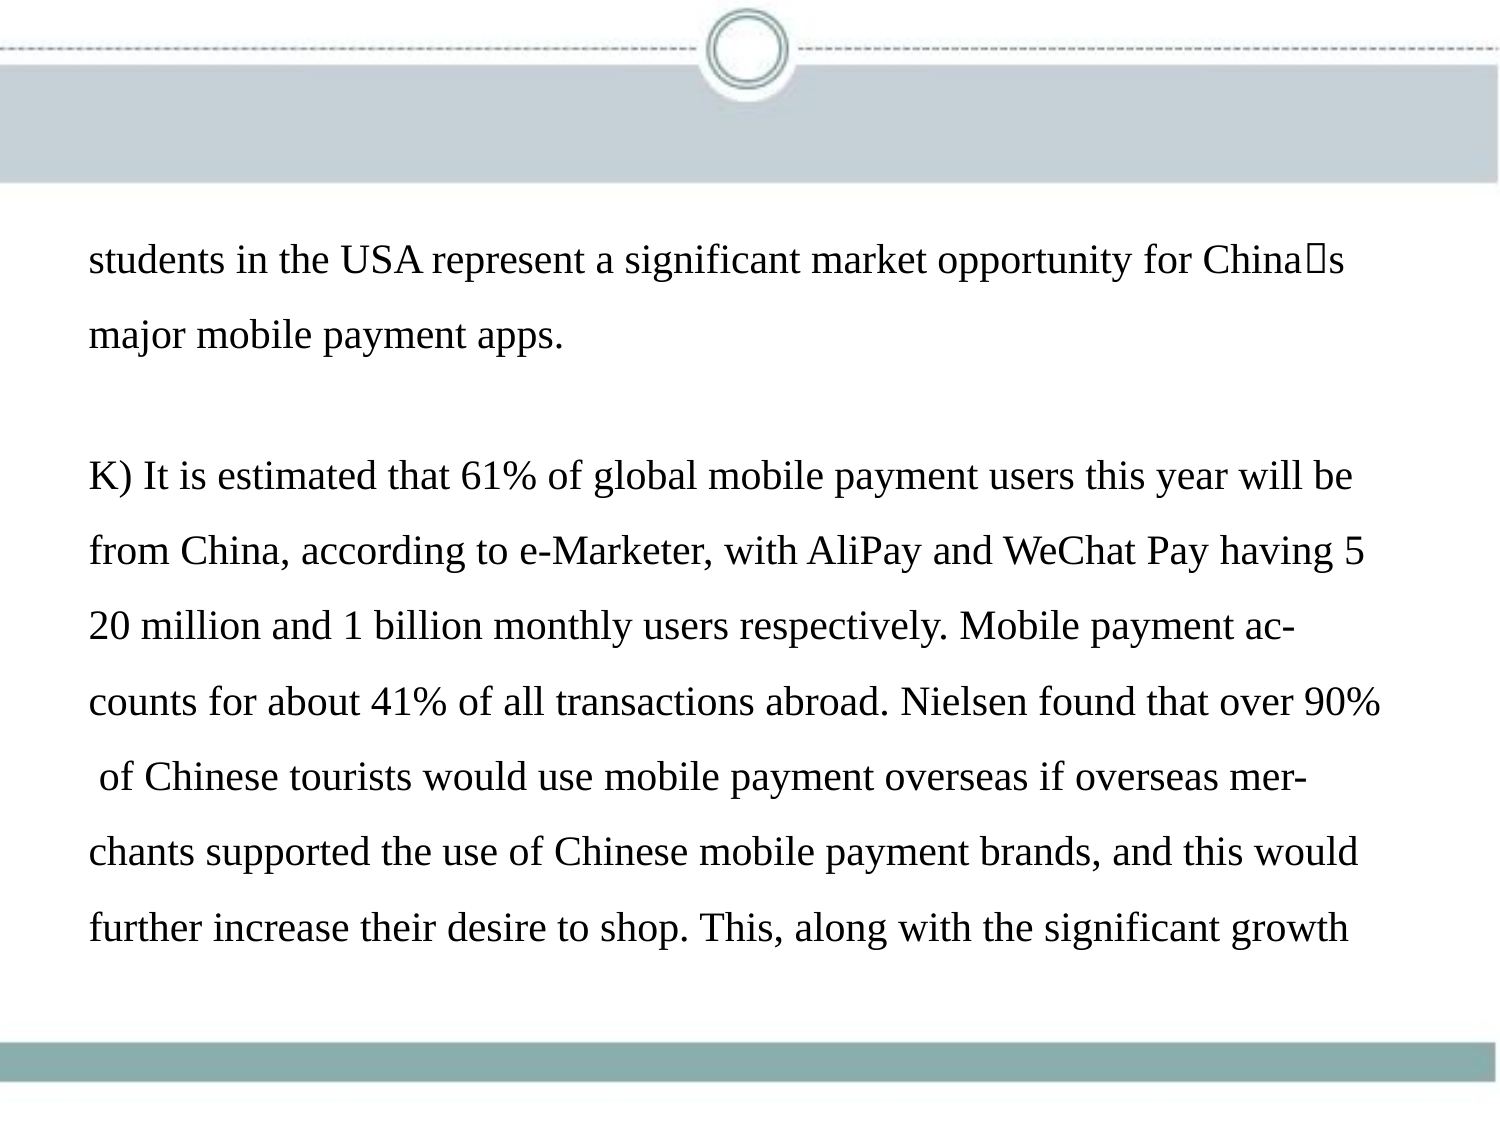

students in the USA represent a significant market opportunity for China􀆳s
major mobile payment apps.
K) It is estimated that 61% of global mobile payment users this year will be
from China, according to e-Marketer, with AliPay and WeChat Pay having 5
20 million and 1 billion monthly users respectively. Mobile payment ac-
counts for about 41% of all transactions abroad. Nielsen found that over 90%
 of Chinese tourists would use mobile payment overseas if overseas mer-
chants supported the use of Chinese mobile payment brands, and this would
further increase their desire to shop. This, along with the significant growth